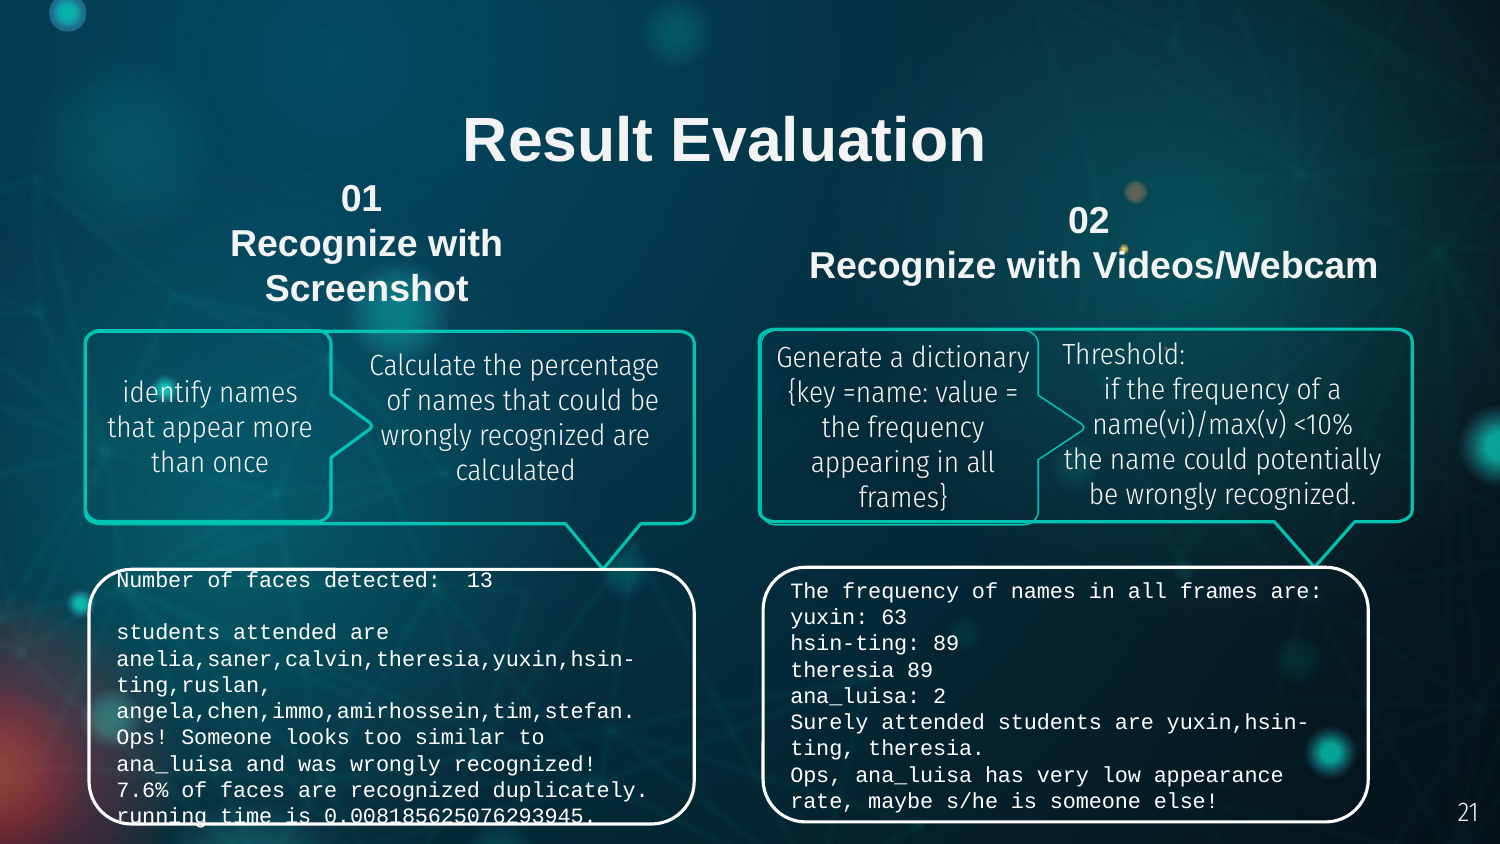

Result Evaluation

# 01
Recognize with Screenshot

02
Recognize with Videos/Webcam

Threshold:
if the frequency of a name(vi)/max(v) <10%
the name could potentially
 be wrongly recognized.

identify names
that appear more
than once

Calculate the percentage
  of names that could be wrongly recognized are calculated

Generate a dictionary
{key =name: value = the frequency appearing in all frames}

The frequency of names in all frames are:
yuxin: 63
hsin-ting: 89
theresia 89
ana_luisa: 2
Surely attended students are yuxin,hsin-ting, theresia.
Ops, ana_luisa has very low appearance rate, maybe s/he is someone else!
Number of faces detected:  13
students attended are anelia,saner,calvin,theresia,yuxin,hsin-ting,ruslan,
angela,chen,immo,amirhossein,tim,stefan.
Ops! Someone looks too similar to ana_luisa and was wrongly recognized!
7.6% of faces are recognized duplicately.
running time is 0.008185625076293945.
21